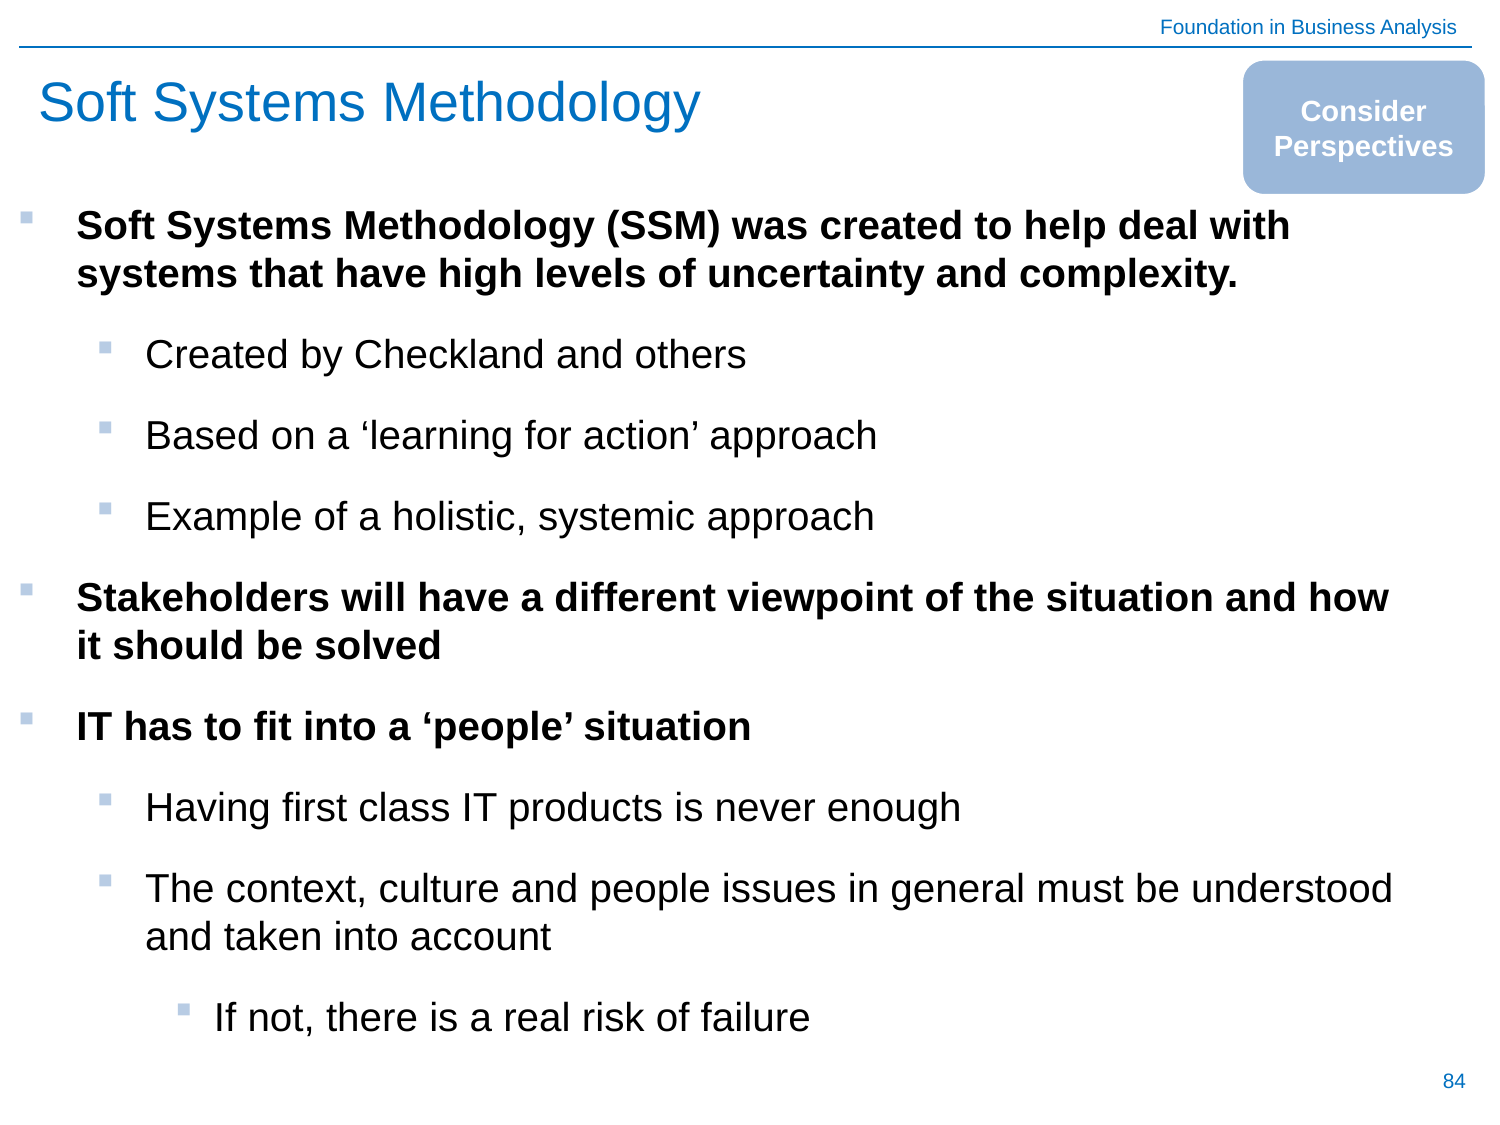

# Soft Systems Methodology
Consider Perspectives
Soft Systems Methodology (SSM) was created to help deal with systems that have high levels of uncertainty and complexity.
Created by Checkland and others
Based on a ‘learning for action’ approach
Example of a holistic, systemic approach
Stakeholders will have a different viewpoint of the situation and how it should be solved
IT has to fit into a ‘people’ situation
Having first class IT products is never enough
The context, culture and people issues in general must be understood and taken into account
If not, there is a real risk of failure